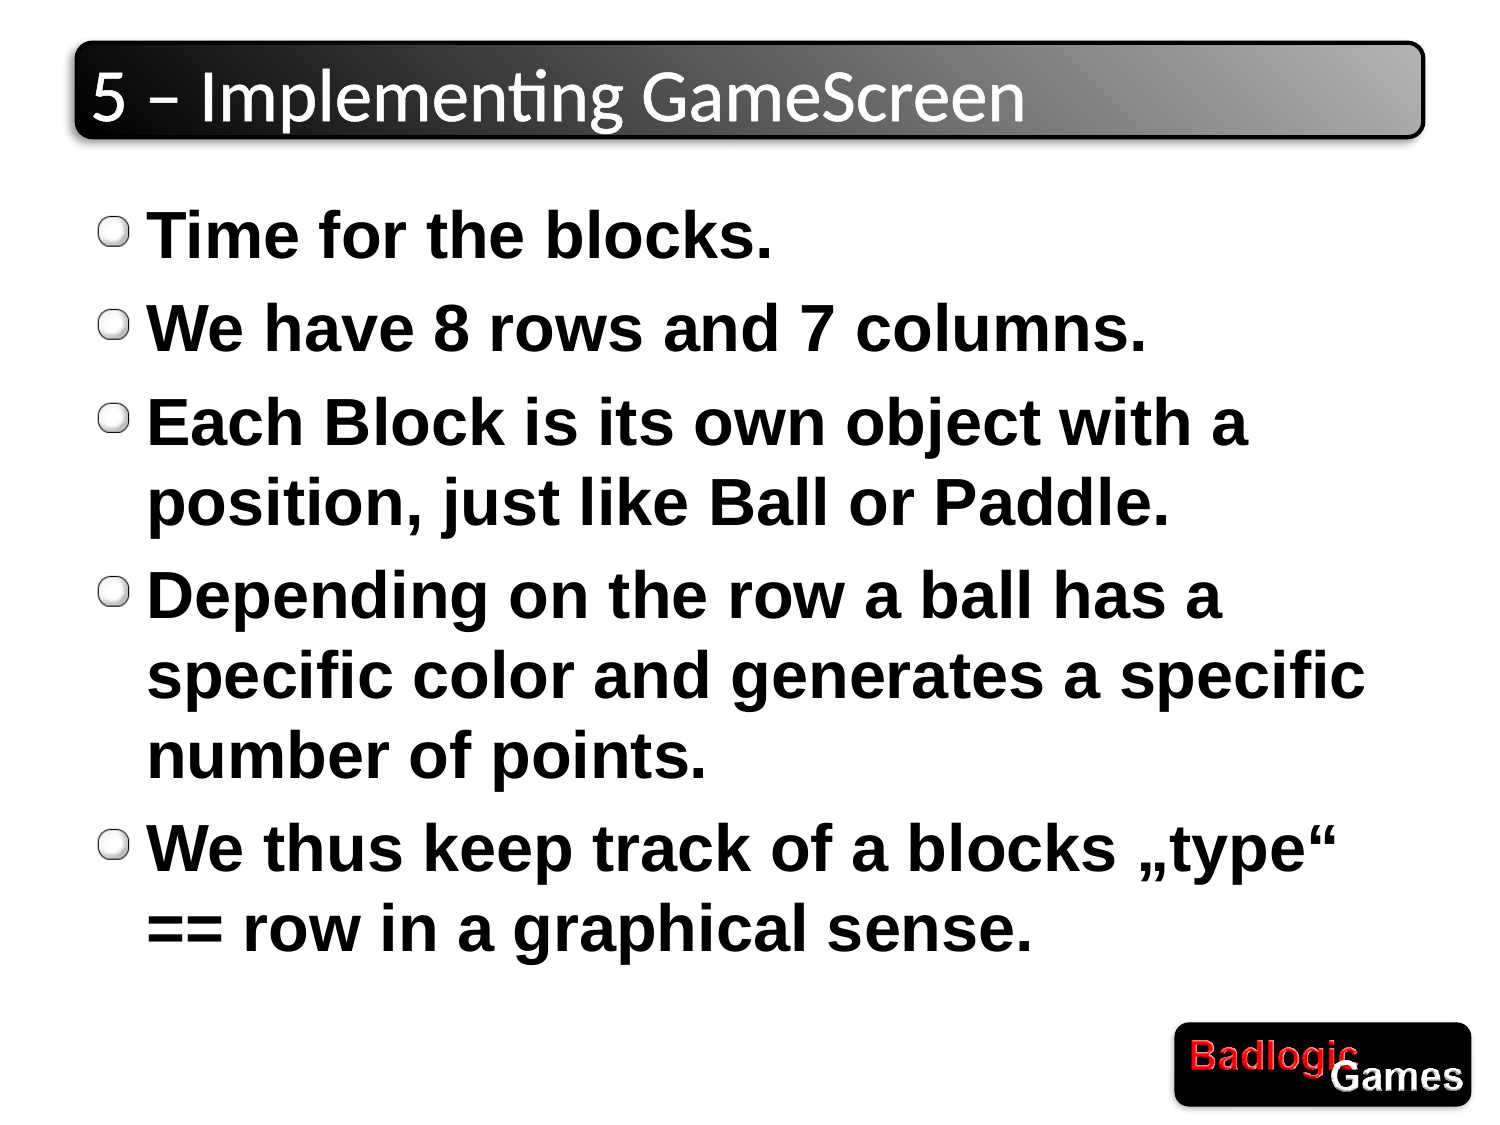

# 5 – Implementing GameScreen
Time for the blocks.
We have 8 rows and 7 columns.
Each Block is its own object with a position, just like Ball or Paddle.
Depending on the row a ball has a specific color and generates a specific number of points.
We thus keep track of a blocks „type“ == row in a graphical sense.